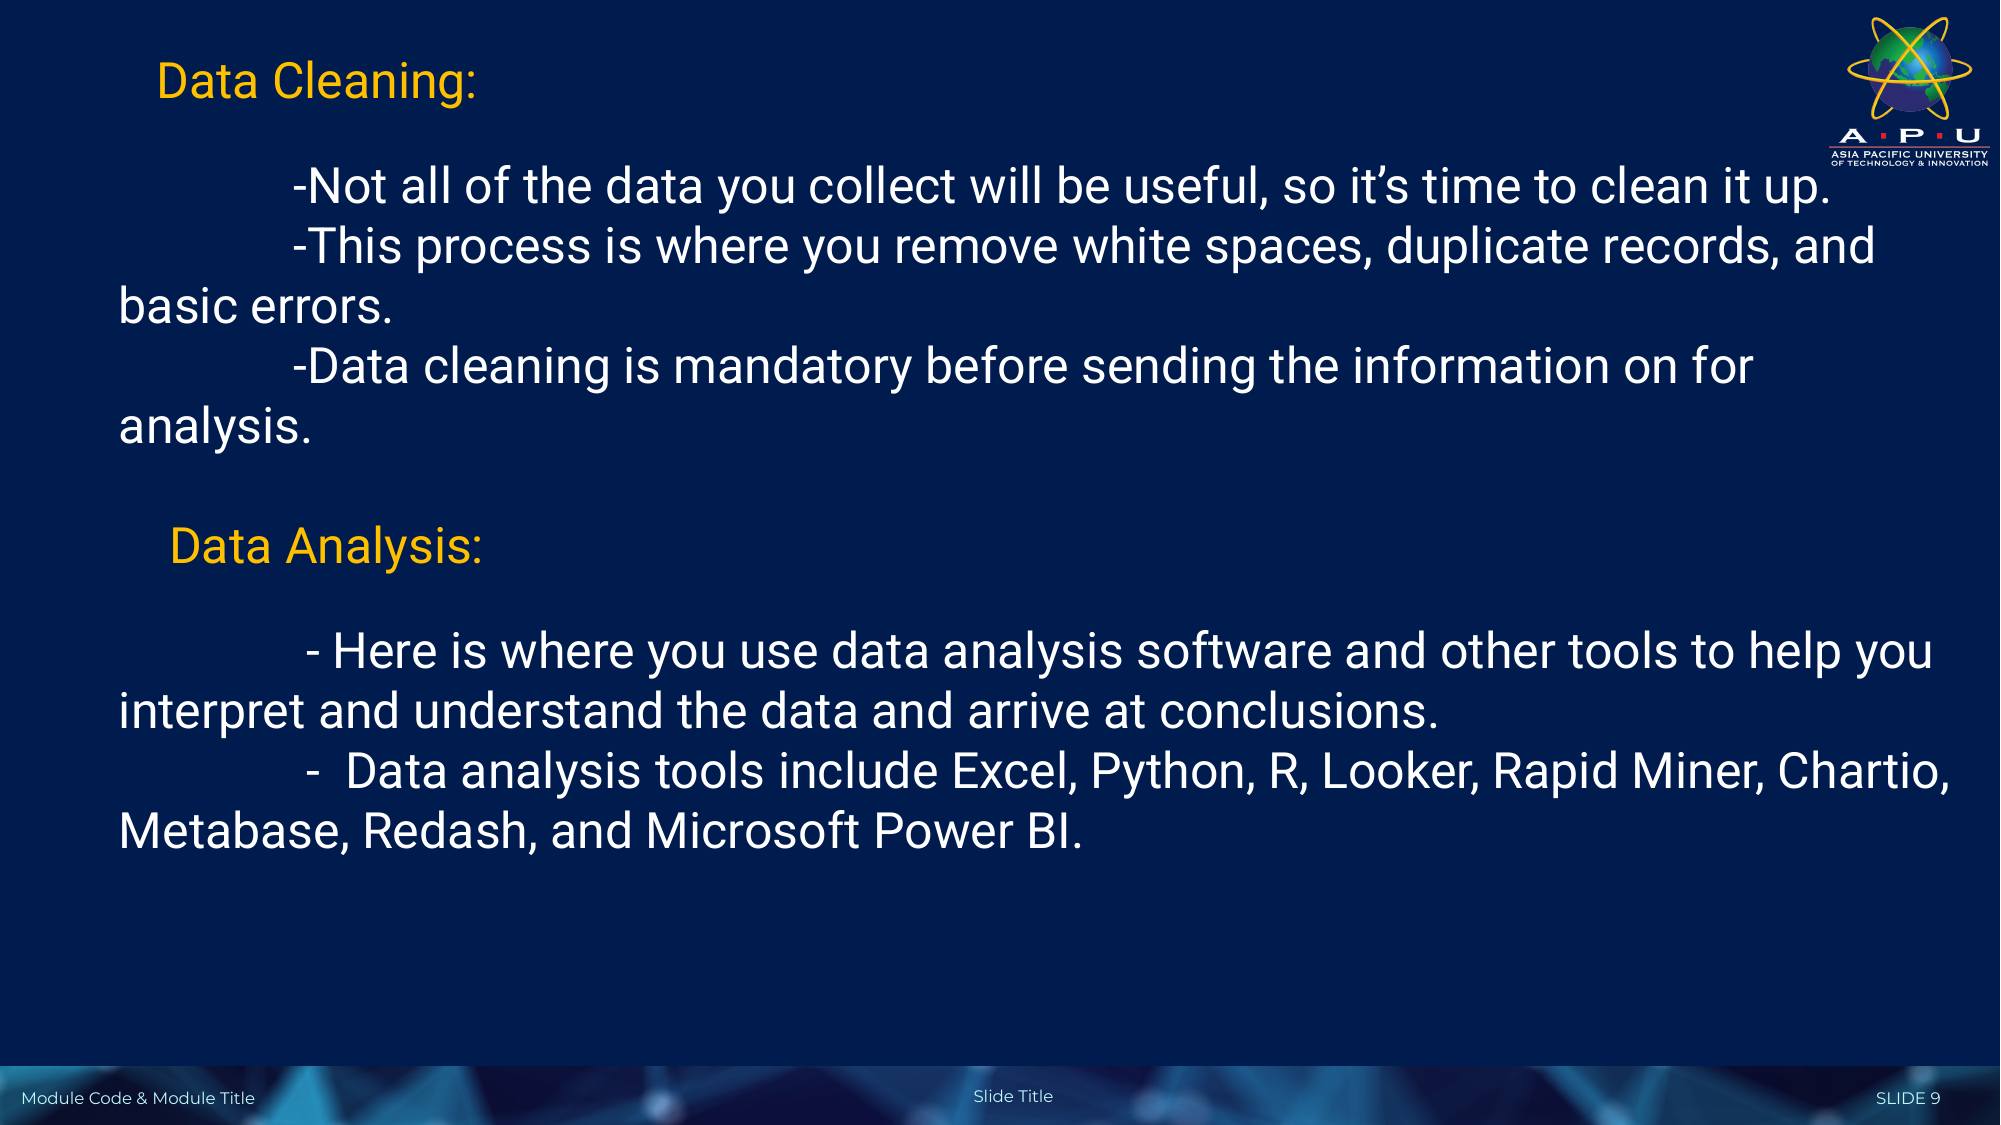

Data Cleaning:

              -Not all of the data you collect will be useful, so it’s time to clean it up.
              -This process is where you remove white spaces, duplicate records, and basic errors.
              -Data cleaning is mandatory before sending the information on for analysis.

    Data Analysis:

               - Here is where you use data analysis software and other tools to help you interpret and understand the data and arrive at conclusions.
               -  Data analysis tools include Excel, Python, R, Looker, Rapid Miner, Chartio, Metabase, Redash, and Microsoft Power BI.